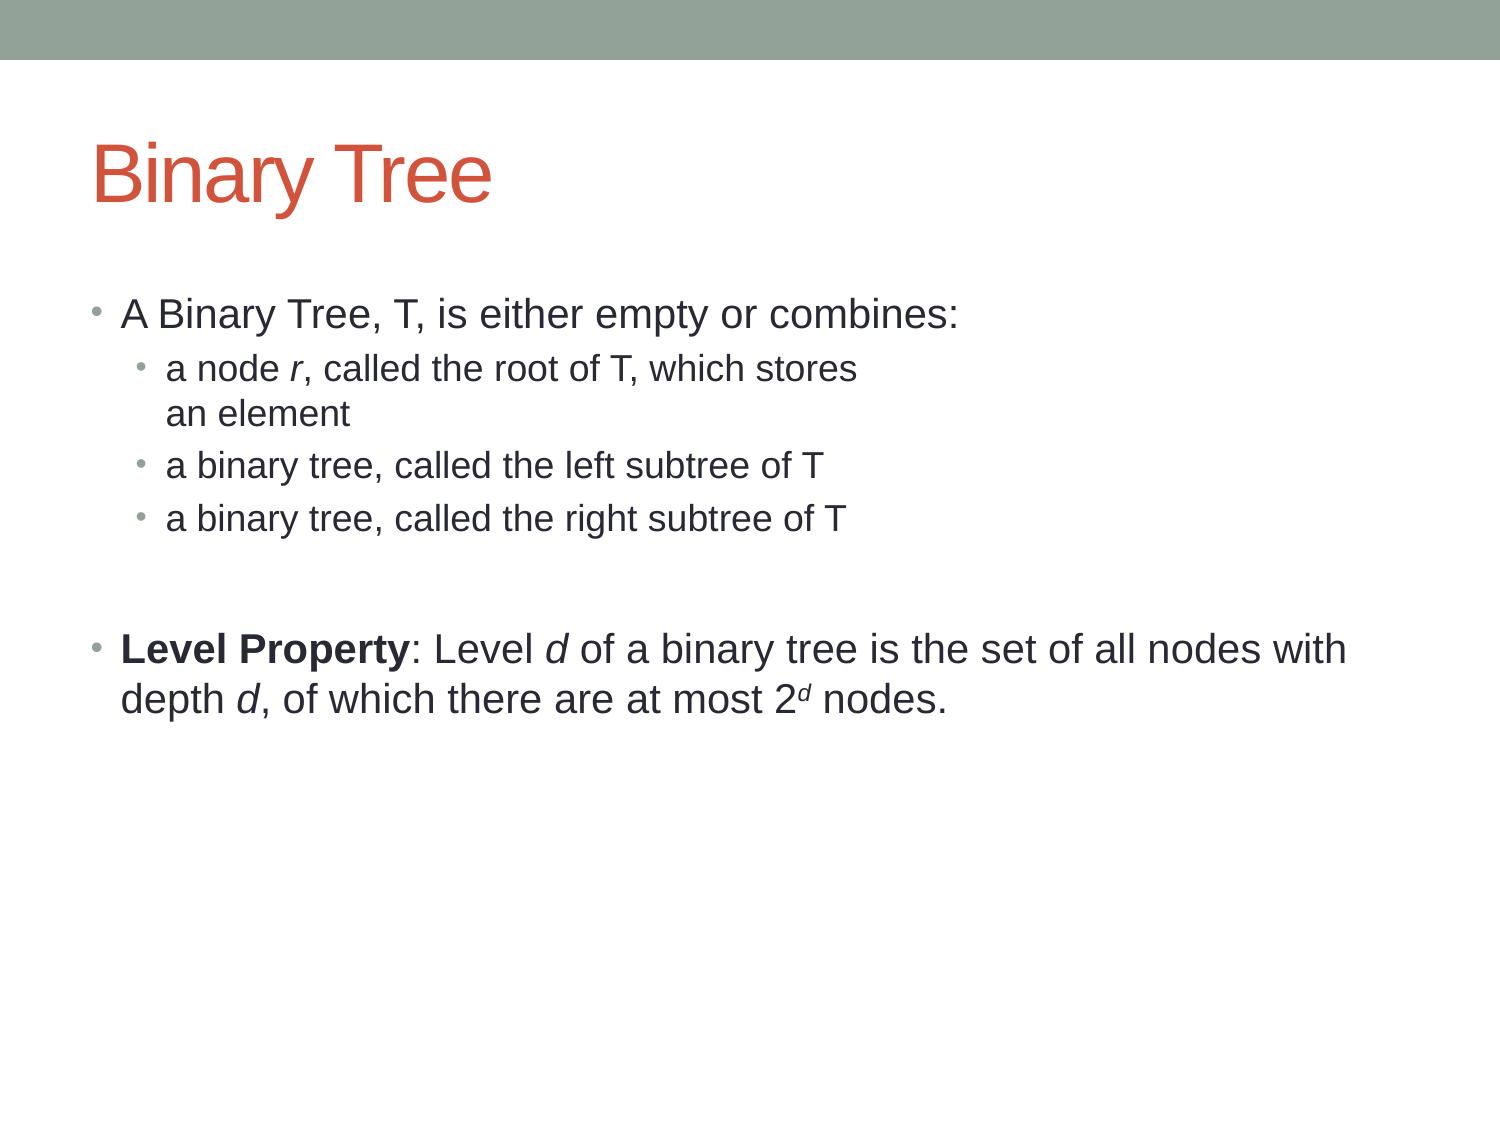

# Binary Tree
A Binary Tree, T, is either empty or combines:
a node r, called the root of T, which stores
an element
a binary tree, called the left subtree of T
a binary tree, called the right subtree of T

Level Property: Level d of a binary tree is the set of all nodes with depth d, of which there are at most 2d nodes.